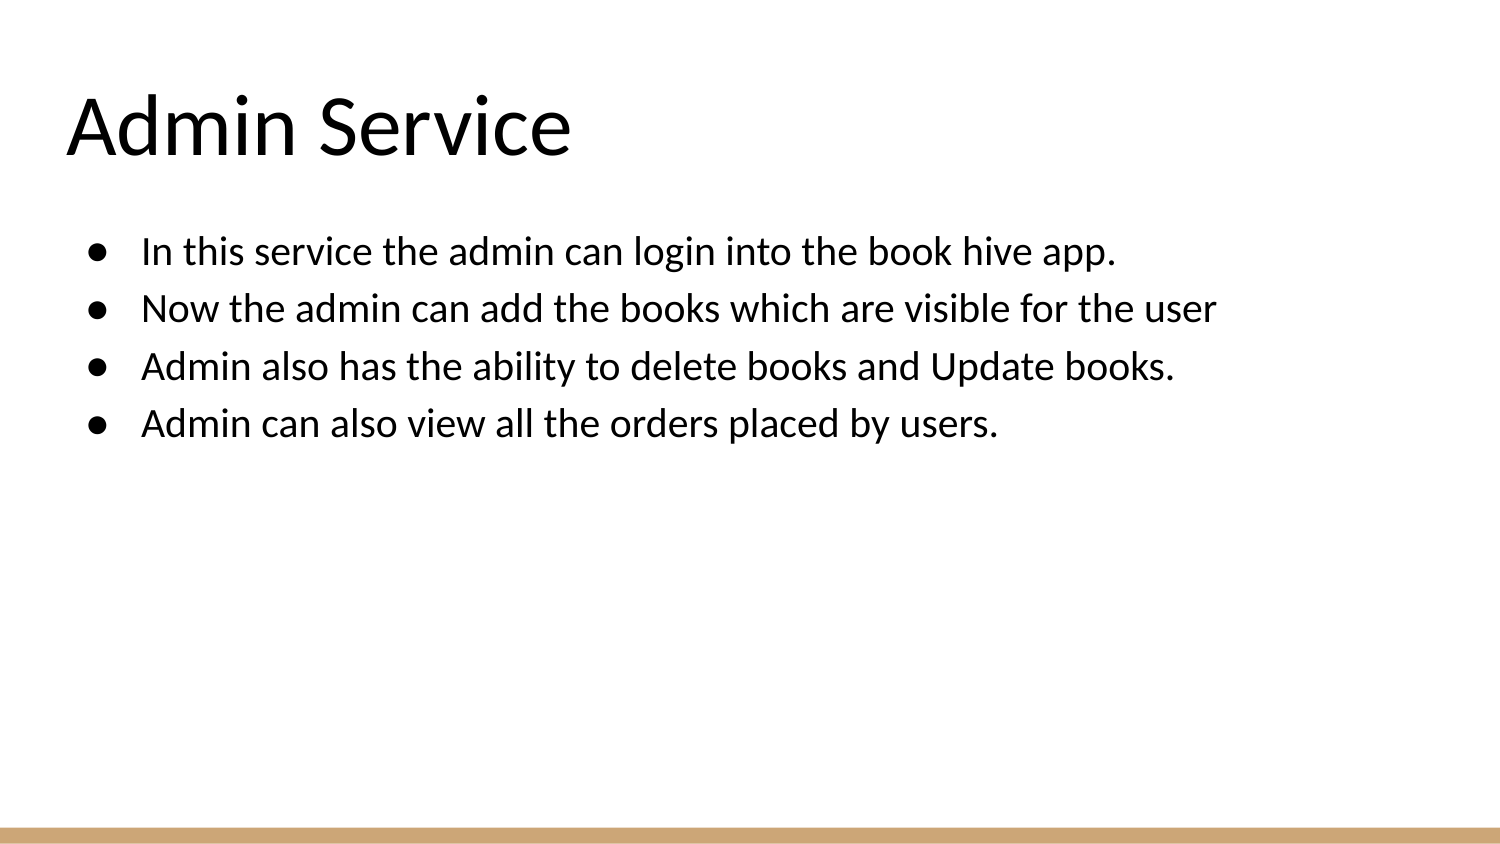

# Admin Service
In this service the admin can login into the book hive app.
Now the admin can add the books which are visible for the user
Admin also has the ability to delete books and Update books.
Admin can also view all the orders placed by users.